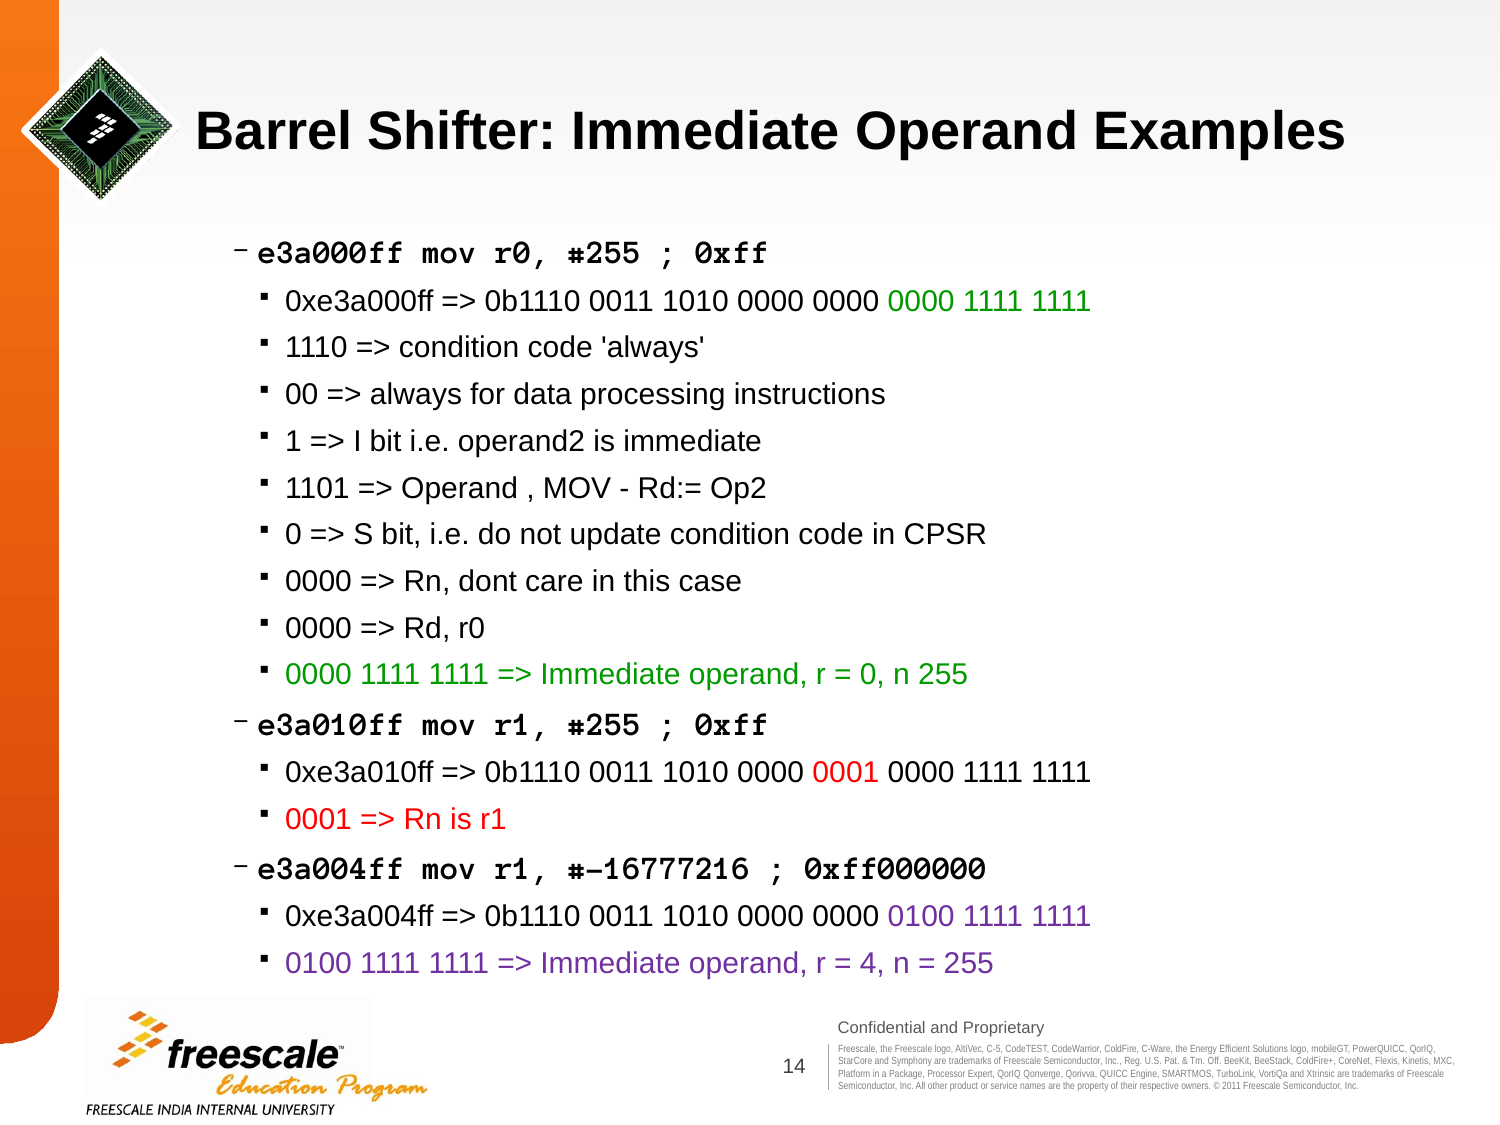

# Barrel Shifter: Immediate Operand Examples
e3a000ff mov r0, #255 ; 0xff
0xe3a000ff => 0b1110 0011 1010 0000 0000 0000 1111 1111
1110 => condition code 'always'
00 => always for data processing instructions
1 => I bit i.e. operand2 is immediate
1101 => Operand , MOV - Rd:= Op2
0 => S bit, i.e. do not update condition code in CPSR
0000 => Rn, dont care in this case
0000 => Rd, r0
0000 1111 1111 => Immediate operand, r = 0, n 255
e3a010ff mov r1, #255 ; 0xff
0xe3a010ff => 0b1110 0011 1010 0000 0001 0000 1111 1111
0001 => Rn is r1
e3a004ff mov r1, #-16777216 ; 0xff000000
0xe3a004ff => 0b1110 0011 1010 0000 0000 0100 1111 1111
0100 1111 1111 => Immediate operand, r = 4, n = 255